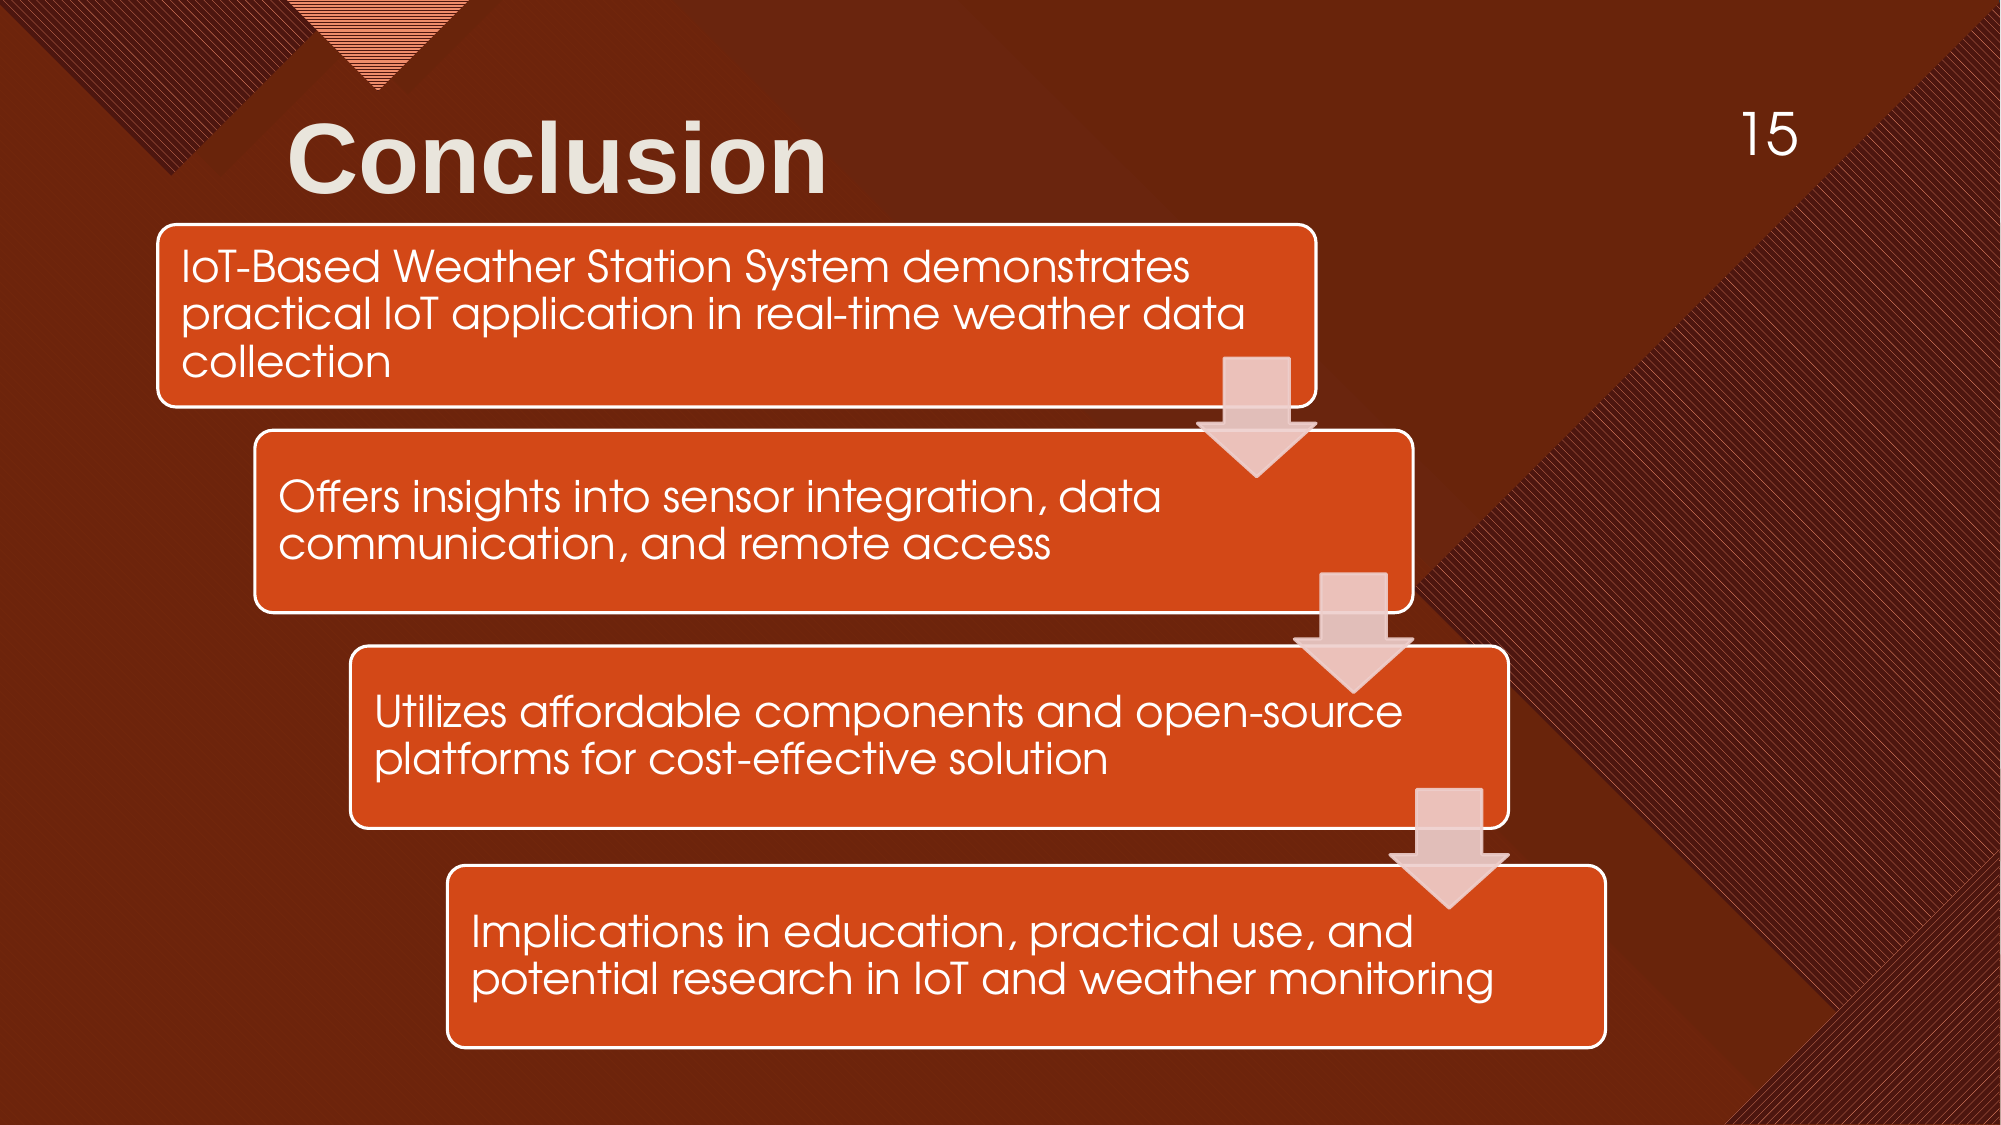

15
# Conclusion
IoT-Based Weather Station System demonstrates practical IoT application in real-time weather data collection
Offers insights into sensor integration, data communication, and remote access
Utilizes affordable components and open-source platforms for cost-effective solution
Implications in education, practical use, and potential research in IoT and weather monitoring